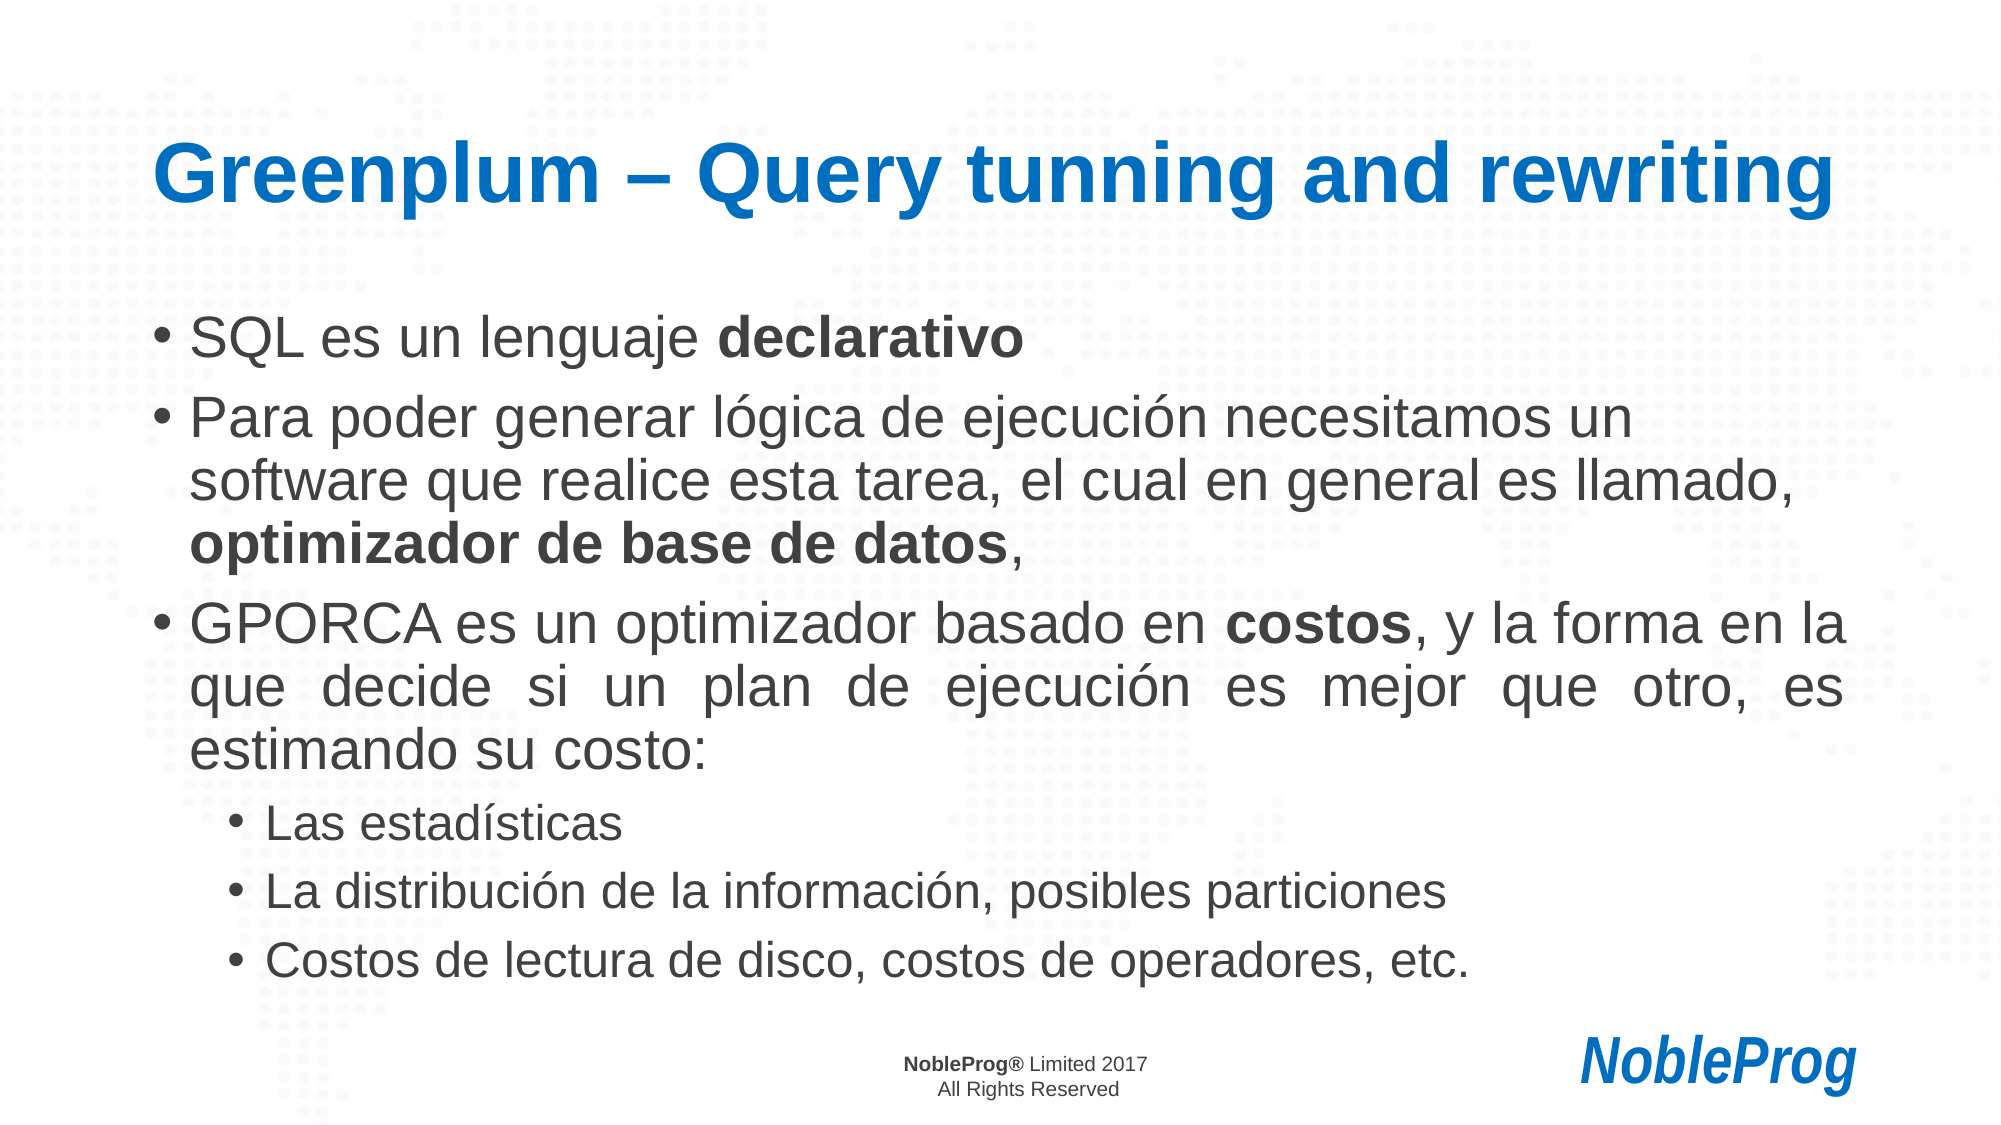

# Greenplum – Query tunning and rewriting
SQL es un lenguaje declarativo
Para poder generar lógica de ejecución necesitamos un software que realice esta tarea, el cual en general es llamado, optimizador de base de datos,
GPORCA es un optimizador basado en costos, y la forma en la que decide si un plan de ejecución es mejor que otro, es estimando su costo:
Las estadísticas
La distribución de la información, posibles particiones
Costos de lectura de disco, costos de operadores, etc.